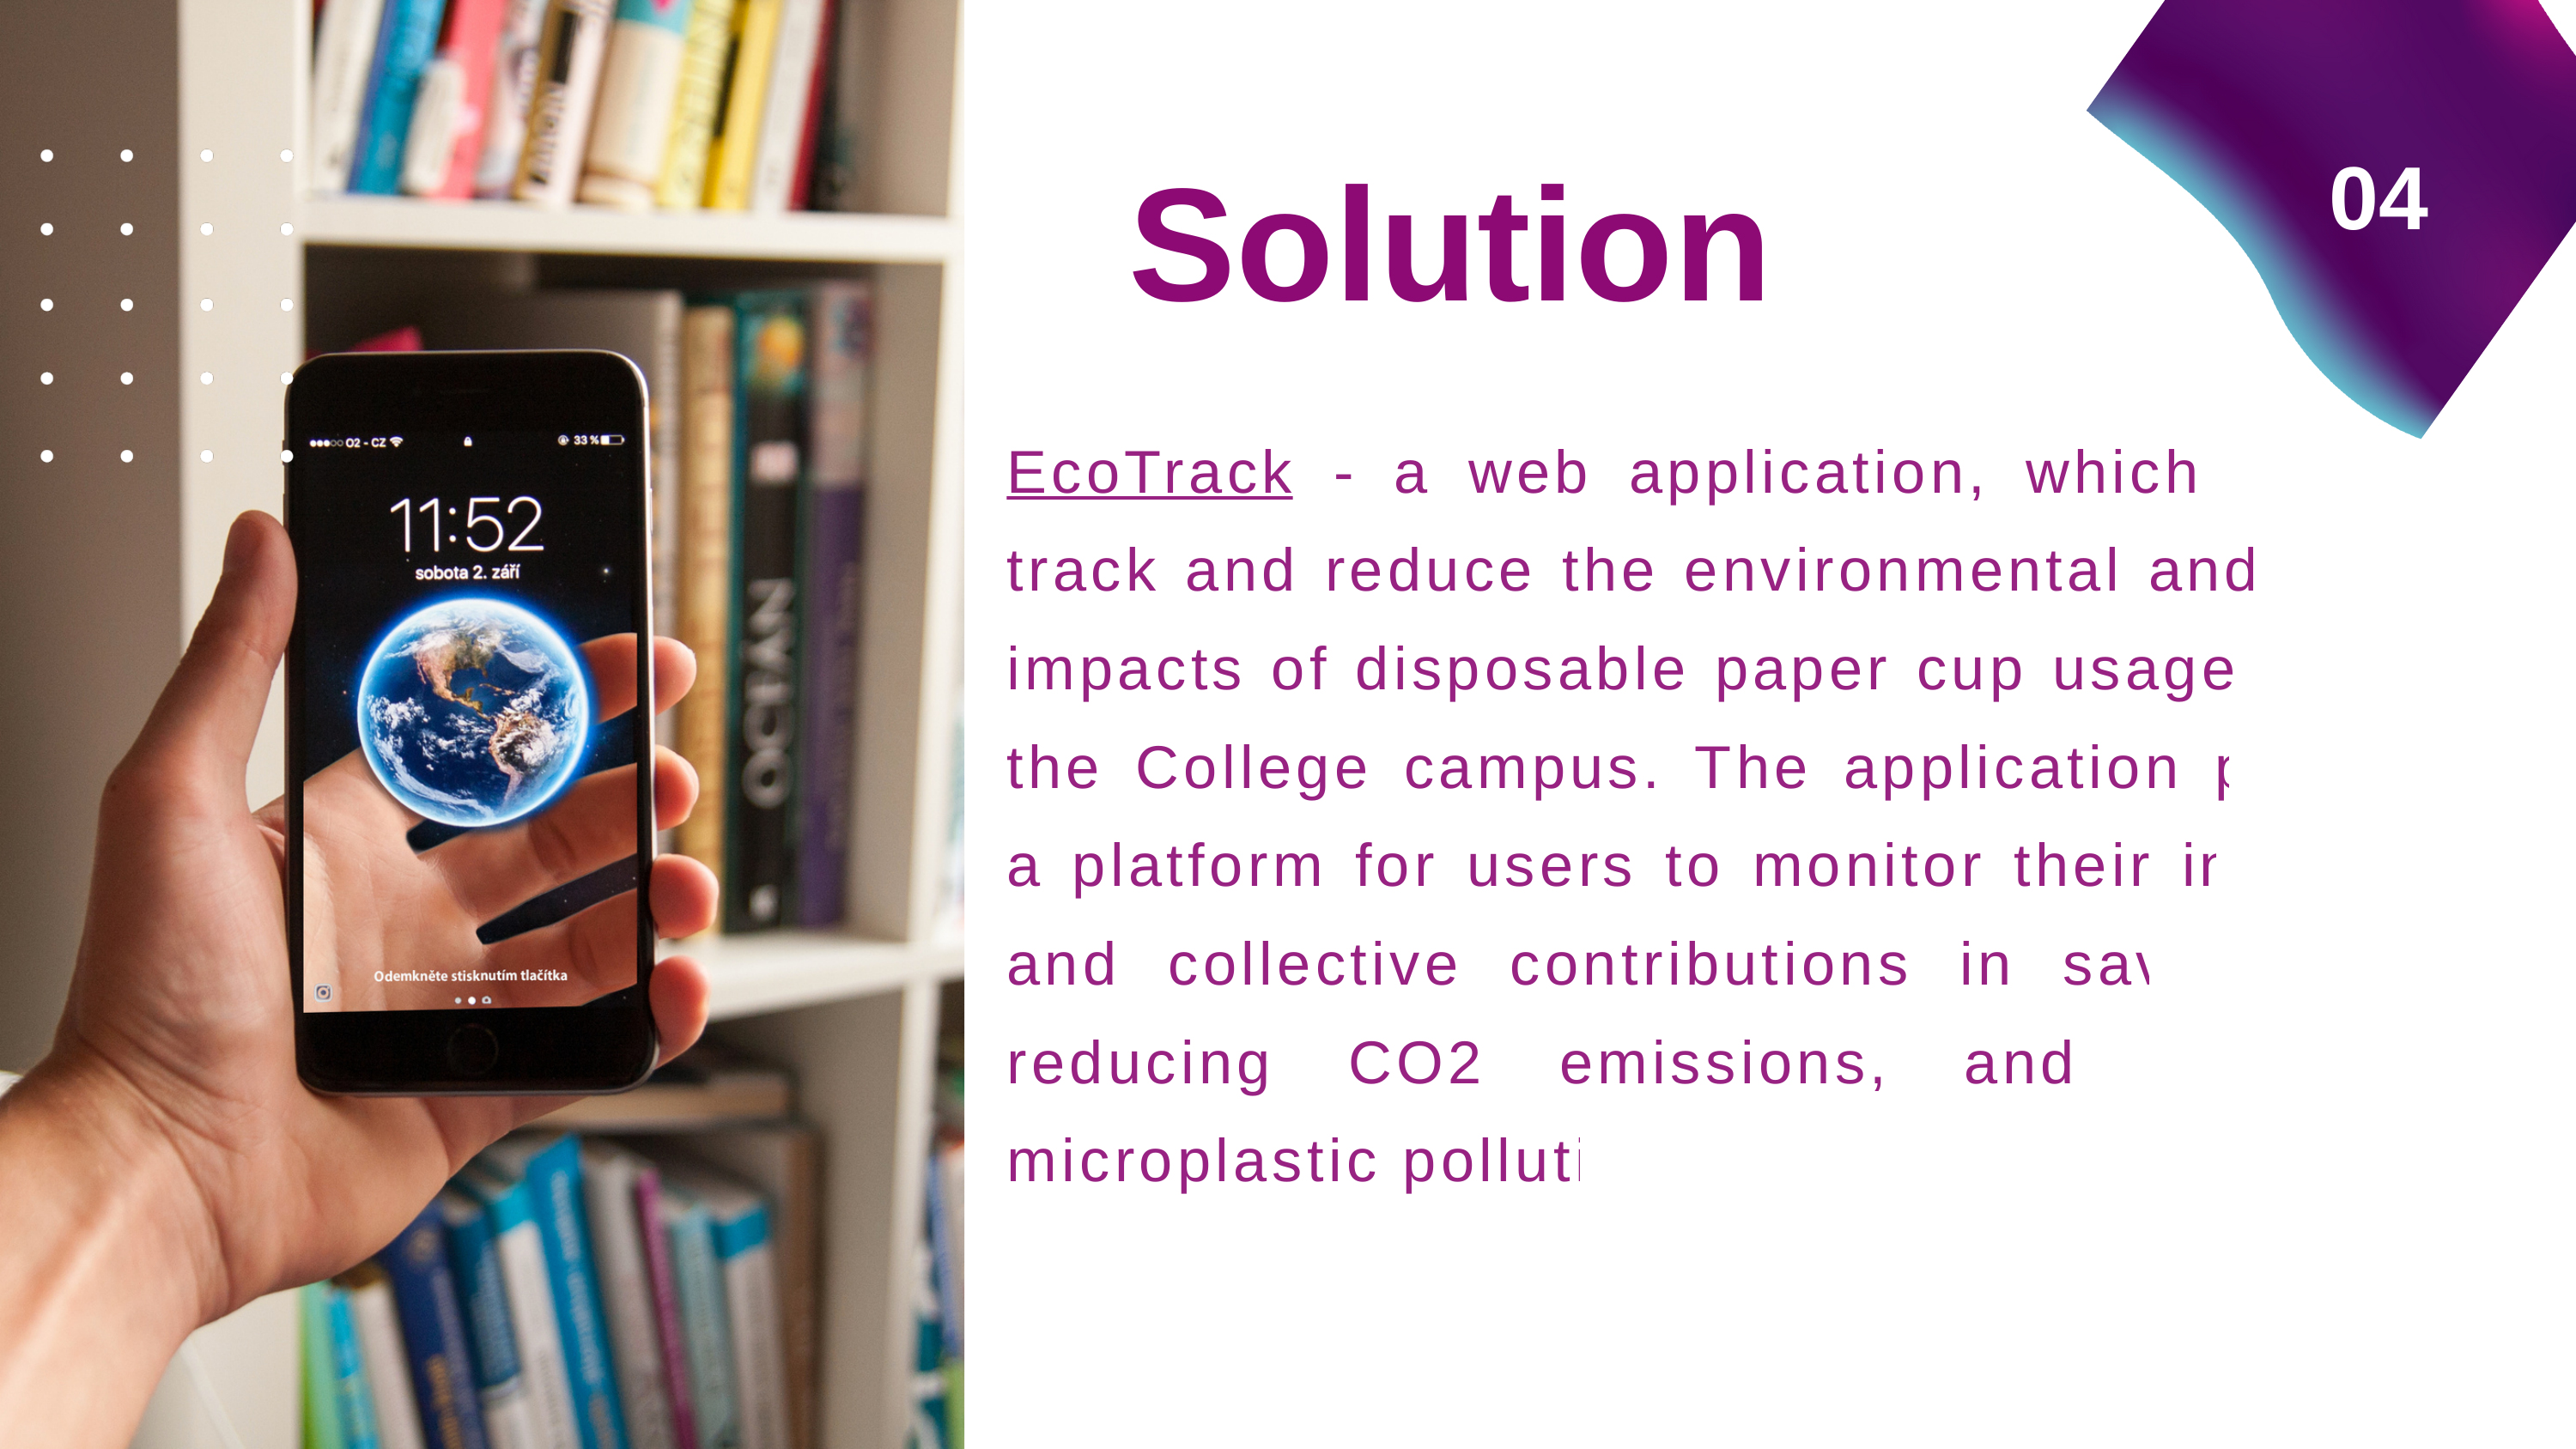

04
Solution
EcoTrack - a web application, which aims to track and reduce the environmental and health impacts of disposable paper cup usage around the College campus. The application provides a platform for users to monitor their individual and collective contributions in saving cups, reducing CO2 emissions, and preventing microplastic pollution.